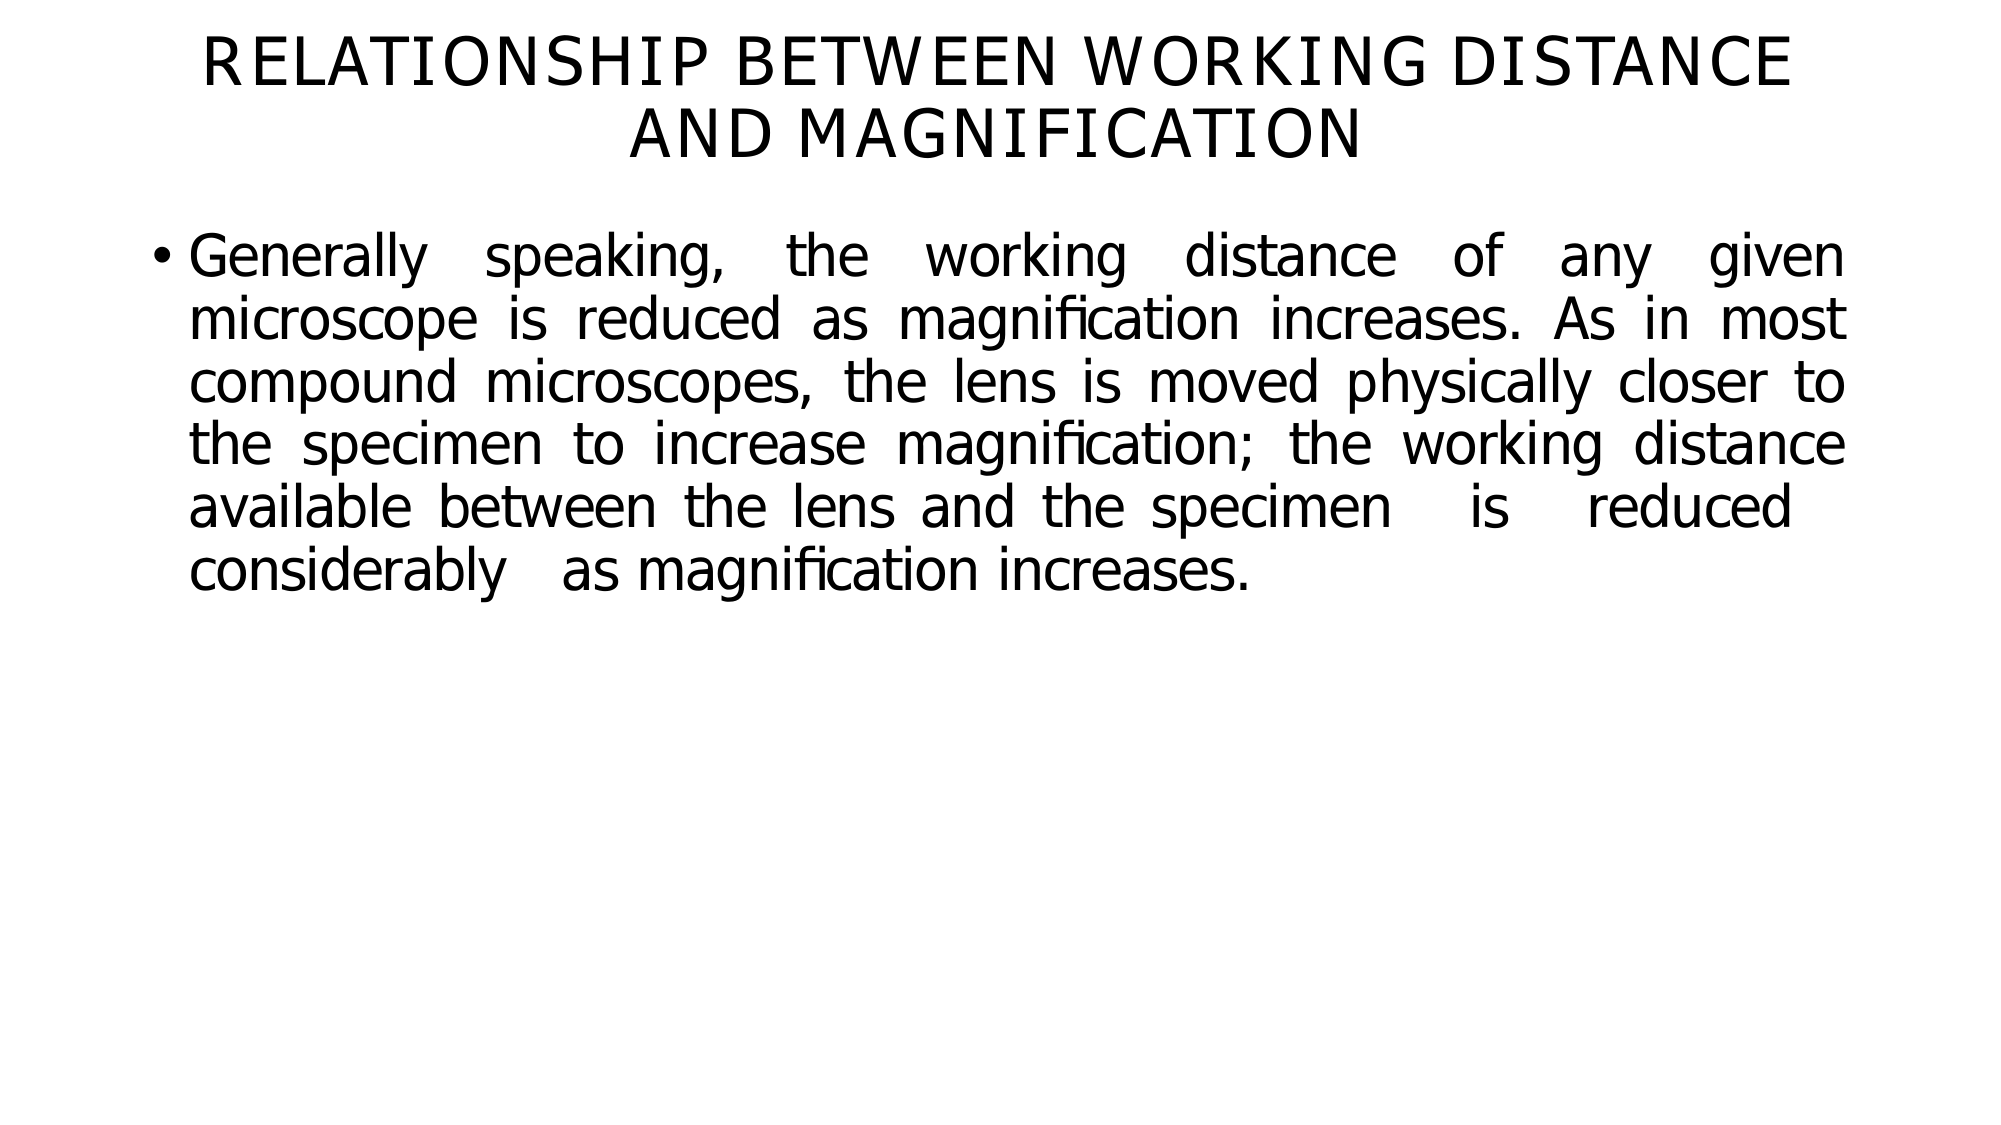

# RELATIONSHIP BETWEEN WORKING DISTANCE AND MAGNIFICATION
Generally speaking, the working distance of any given microscope is reduced as magnification increases. As in most compound microscopes, the lens is moved physically closer to the specimen to increase magnification; the working distance available between the lens and the specimen   is   reduced   considerably   as magnification increases.